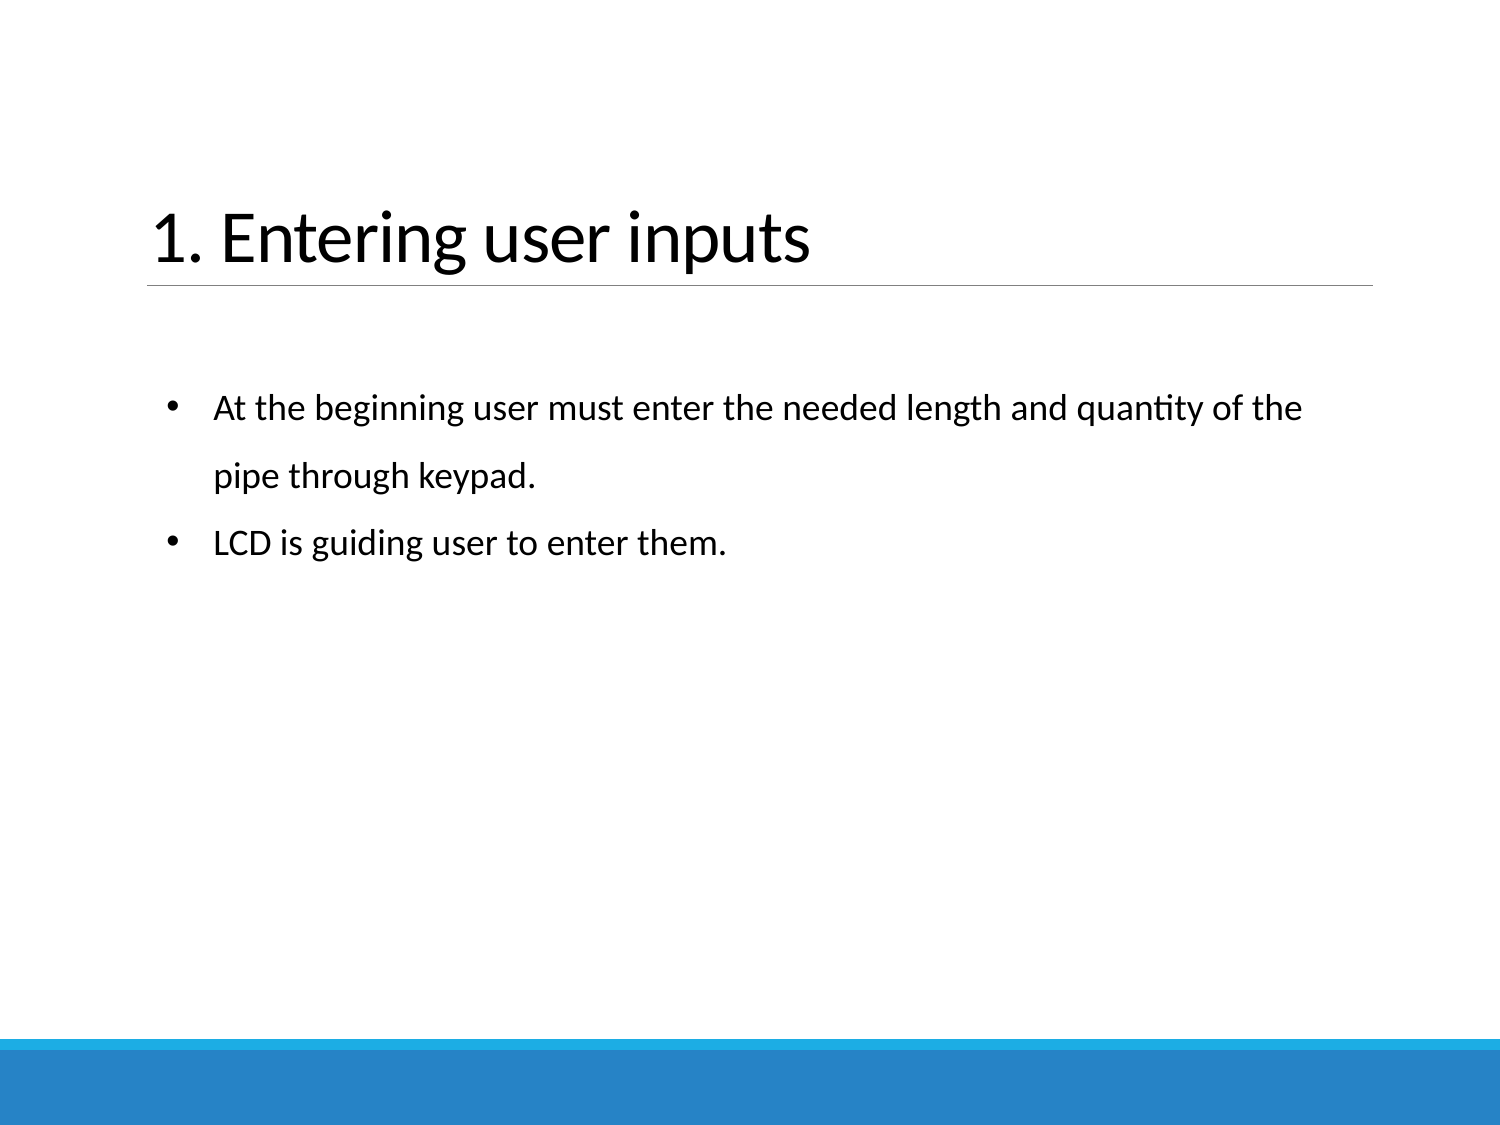

# 1. Entering user inputs
At the beginning user must enter the needed length and quantity of the pipe through keypad.
LCD is guiding user to enter them.